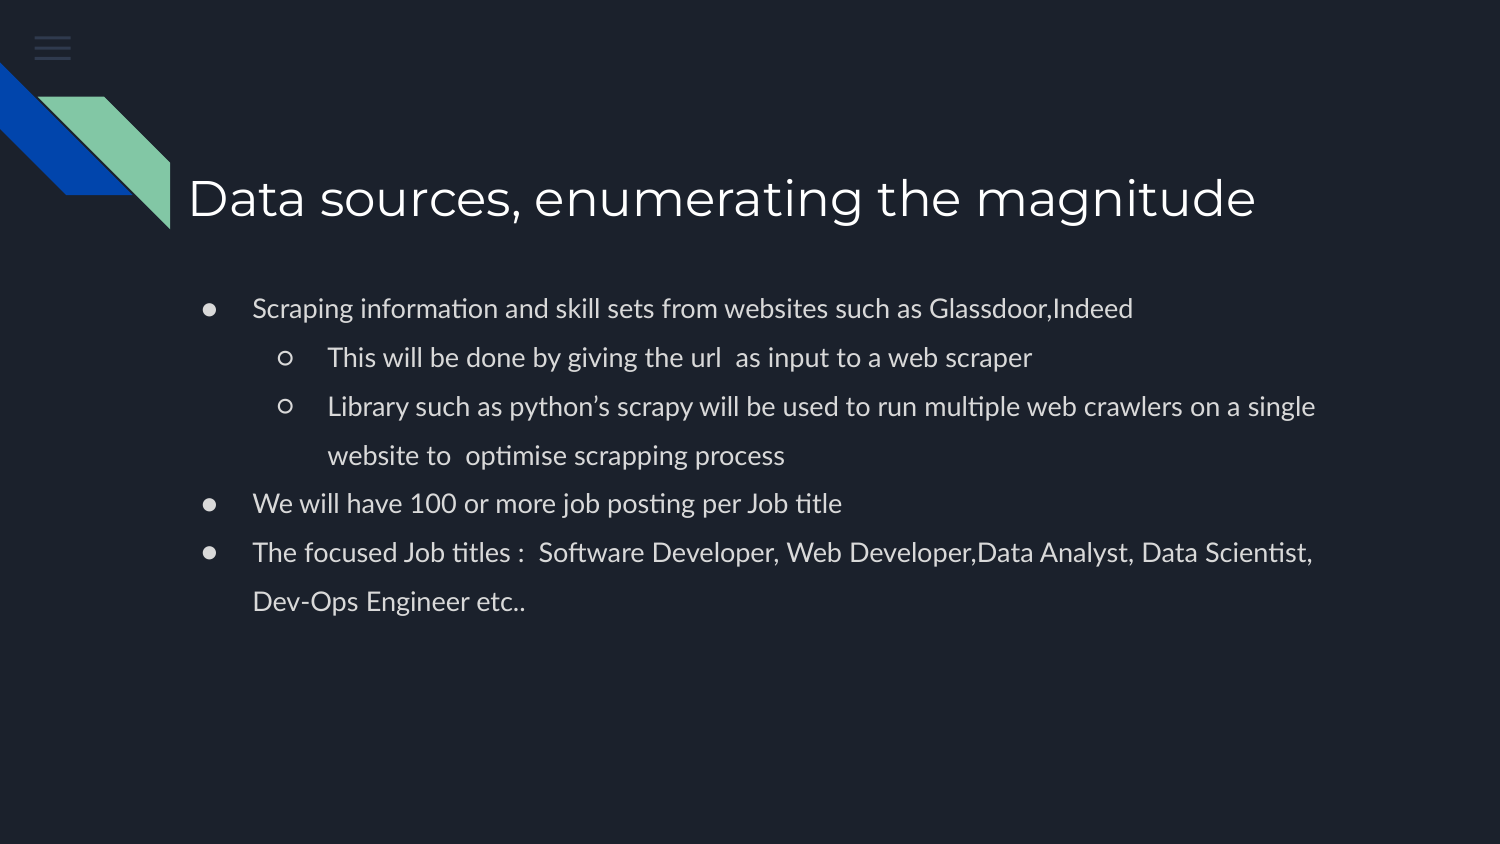

# Data sources, enumerating the magnitude
Scraping information and skill sets from websites such as Glassdoor,Indeed
This will be done by giving the url  as input to a web scraper
Library such as python’s scrapy will be used to run multiple web crawlers on a single website to  optimise scrapping process
We will have 100 or more job posting per Job title
The focused Job titles :  Software Developer, Web Developer,Data Analyst, Data Scientist, Dev-Ops Engineer etc..